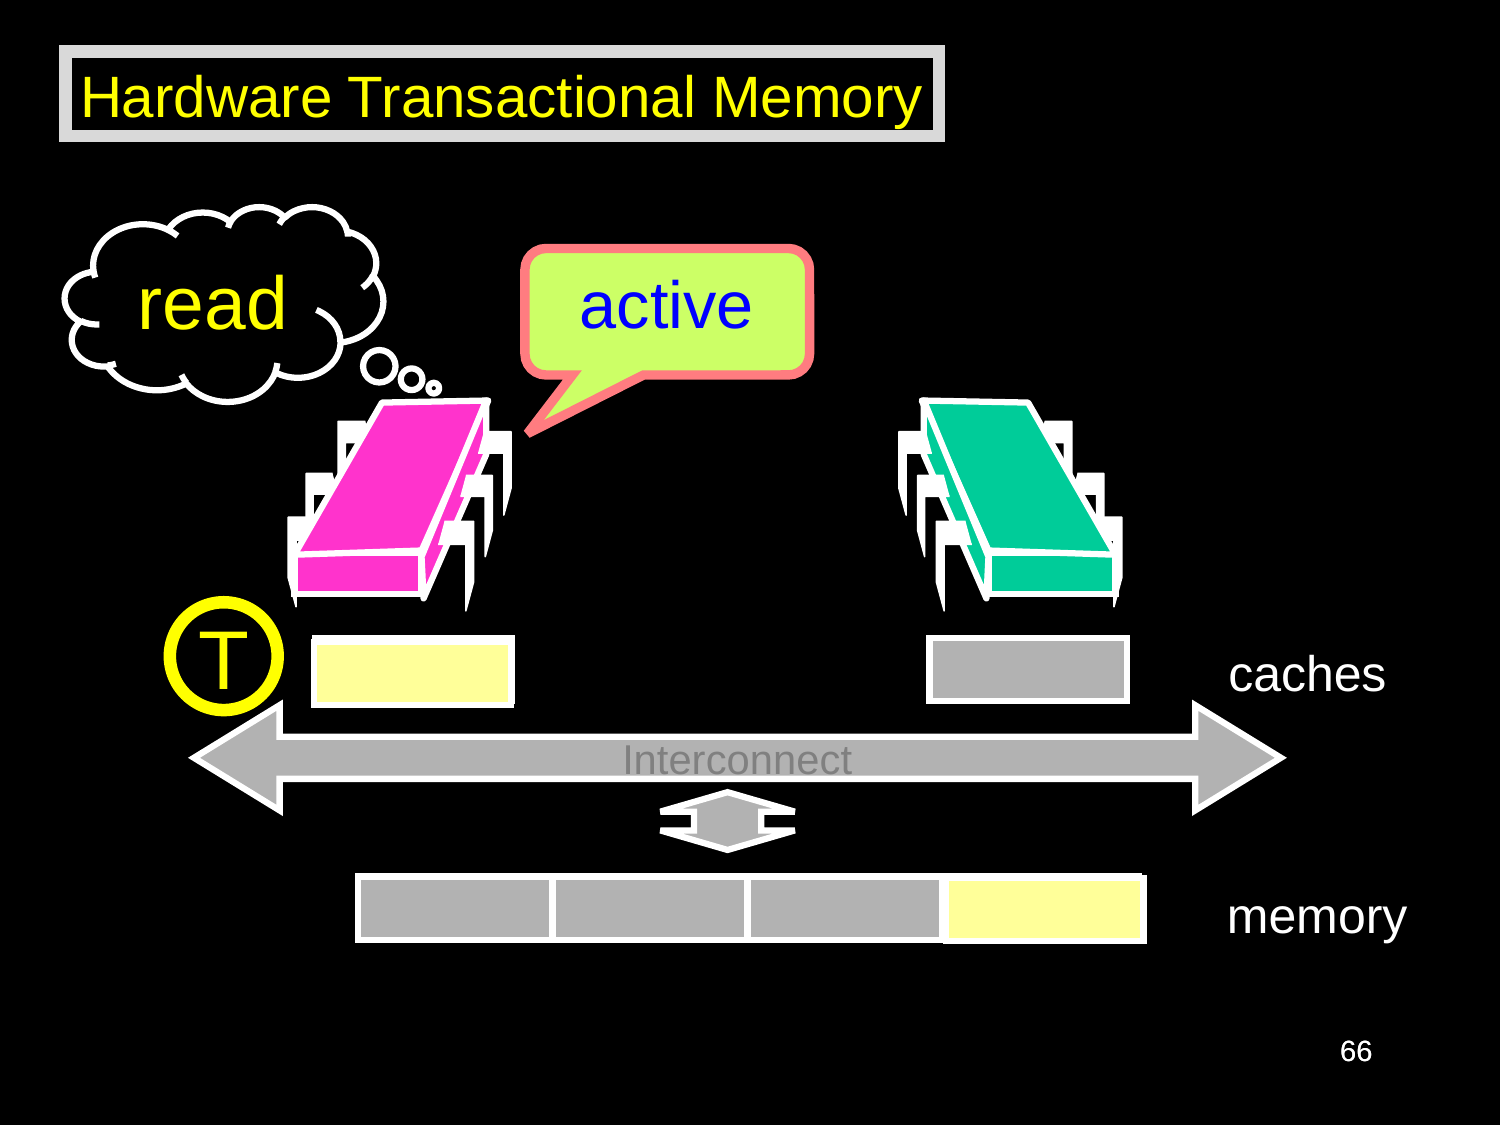

Hardware Transactional Memory
read
active

T
caches

Interconnect

memory

66
66